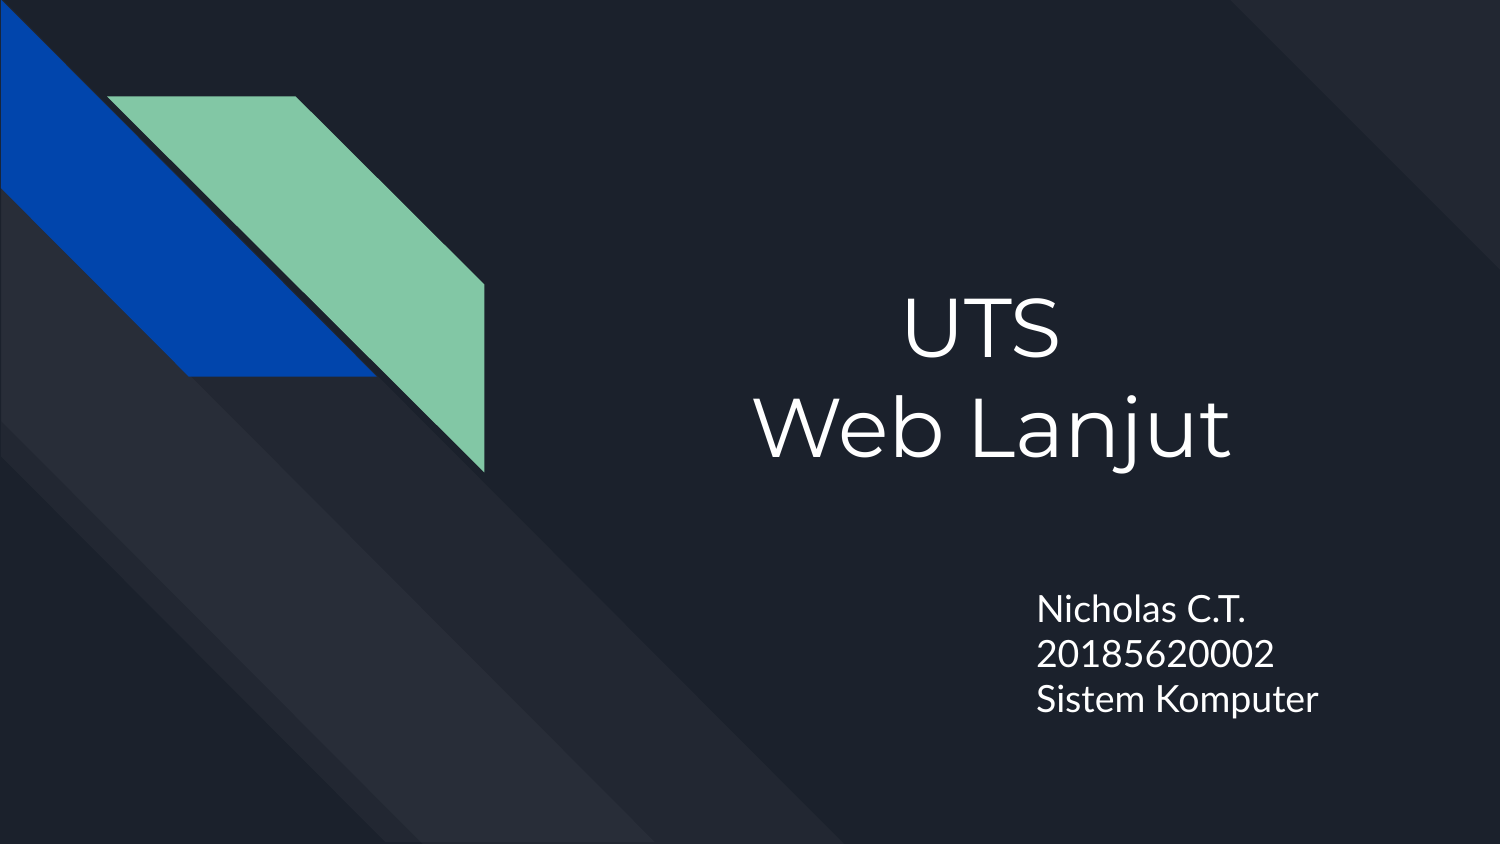

# UTS
Web Lanjut
Nicholas C.T.
20185620002
Sistem Komputer